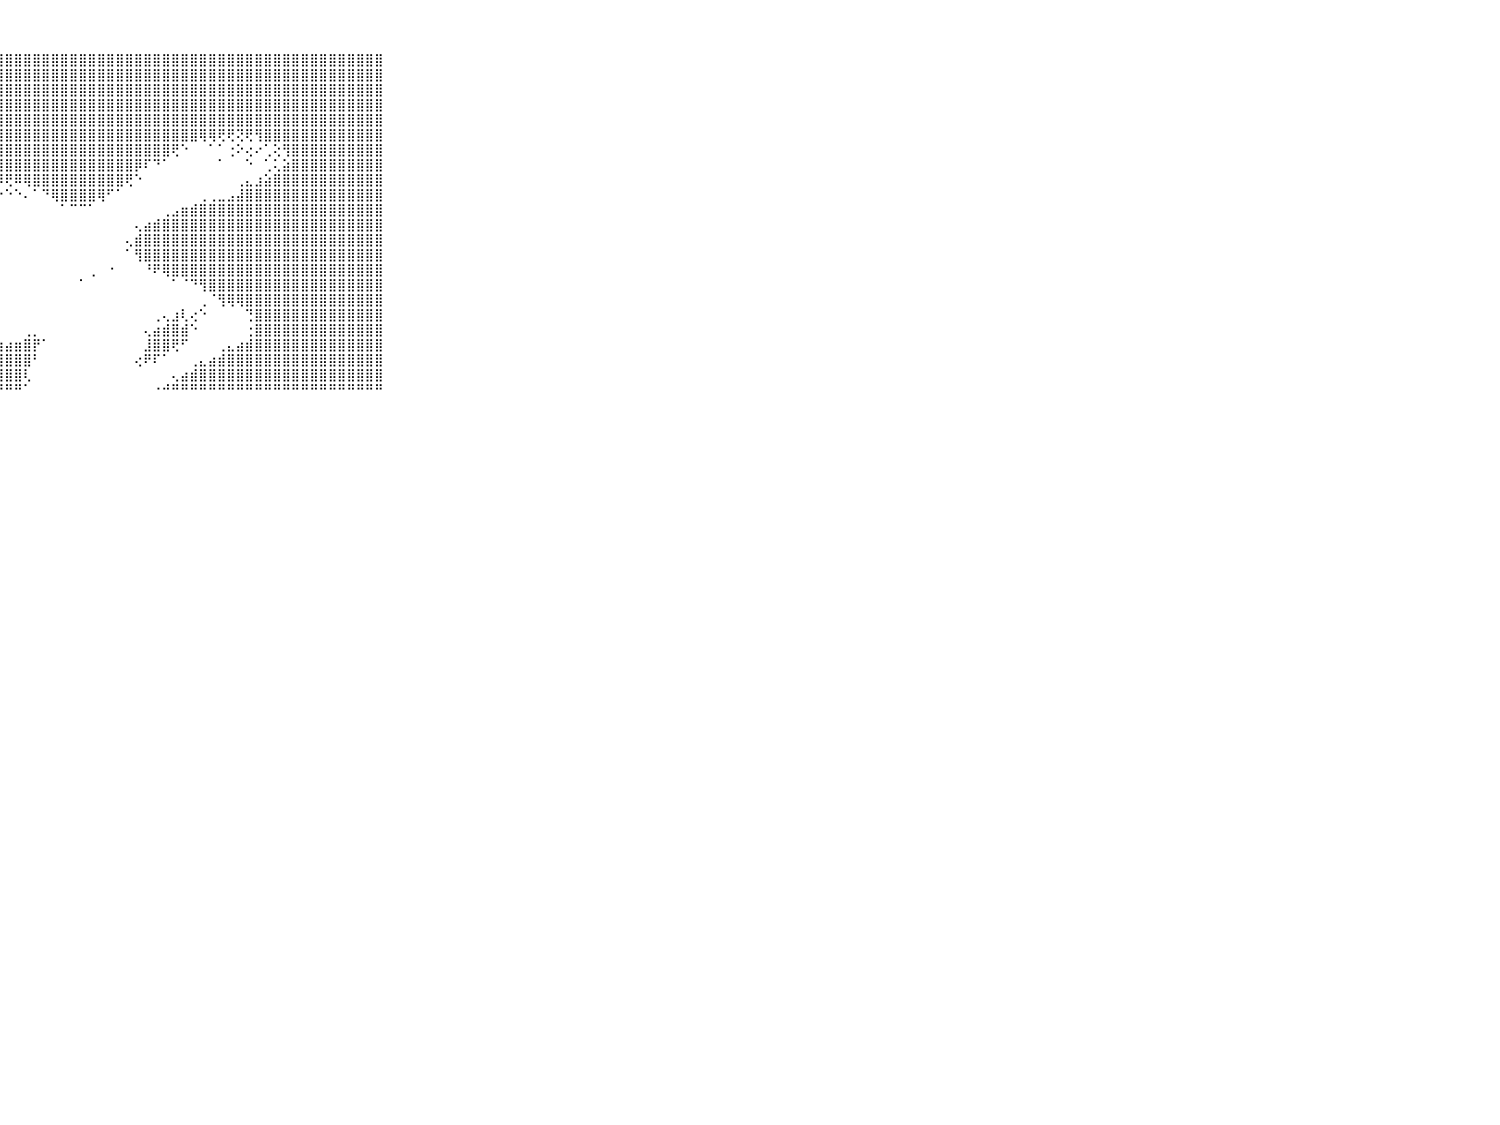

⠀⠀⠀⠀⠀⠀⠀⠀⠀⠀⠀⣿⣿⣿⣿⣿⣿⣿⣿⣿⣿⣿⣿⣿⣿⣿⣿⣿⣿⣿⣿⣿⣿⣿⣿⣿⣿⣿⣿⣿⣿⣿⣿⣿⣿⣿⣿⣿⣿⣿⣿⣿⣿⣿⣿⣿⣿⣿⣿⣿⣿⣿⣿⣿⣿⣿⣿⣿⣿⠀⠀⠀⠀⠀⠀⠀⠀⠀⠀⠀⠀
⠀⠀⠀⠀⠀⠀⠀⠀⠀⠀⠀⣿⣿⣿⣿⣿⣿⣿⣿⣿⣿⣿⣿⣿⣿⣿⣿⣿⣿⣿⣿⣿⣿⣿⣿⣿⣿⣿⣿⣿⣿⣿⣿⣿⣿⣿⣿⣿⣿⣿⣿⣿⣿⣿⣿⣿⣿⣿⣿⣿⣿⣿⣿⣿⣿⣿⣿⣿⣿⠀⠀⠀⠀⠀⠀⠀⠀⠀⠀⠀⠀
⠀⠀⠀⠀⠀⠀⠀⠀⠀⠀⠀⣿⣿⣿⣿⣿⣿⣿⣿⣿⣿⣿⣿⣿⣿⣿⣿⣿⣿⣿⣿⣿⣿⣿⣿⣿⣿⣿⣿⣿⣿⣿⣿⣿⣿⣿⣿⣿⣿⣿⣿⣿⣿⣿⣿⣿⣿⣿⣿⣿⣿⣿⣿⣿⣿⣿⣿⣿⣿⠀⠀⠀⠀⠀⠀⠀⠀⠀⠀⠀⠀
⠀⠀⠀⠀⠀⠀⠀⠀⠀⠀⠀⣿⣿⣿⣿⣿⣿⣿⣿⣿⣿⣿⣿⣿⣿⣿⣿⣿⣿⣿⣿⣿⣿⣿⣿⣿⣿⣿⣿⣿⣿⣿⣿⣿⣿⣿⣿⣿⣿⣿⣿⣿⣿⣿⣿⣿⣿⣿⣿⣿⣿⣿⣿⣿⣿⣿⣿⣿⣿⠀⠀⠀⠀⠀⠀⠀⠀⠀⠀⠀⠀
⠀⠀⠀⠀⠀⠀⠀⠀⠀⠀⠀⣿⣿⣿⣿⣿⣿⣿⣿⣿⣿⣿⣿⣿⣿⣿⣿⣿⣿⣿⣿⣿⣿⣿⣿⣿⣿⣿⣿⣿⣿⣿⣿⣿⣿⣿⣿⣿⣿⣿⣿⣿⣿⣿⣿⣿⣿⣿⣿⣿⣿⣿⣿⣿⣿⣿⣿⣿⣿⠀⠀⠀⠀⠀⠀⠀⠀⠀⠀⠀⠀
⠀⠀⠀⠀⠀⠀⠀⠀⠀⠀⠀⣿⣿⣿⣿⣿⣿⣿⣿⣿⣿⣿⣿⣿⣿⣿⣿⣿⣿⣿⣿⣿⣿⣿⣿⣿⣿⣿⣿⣿⣿⣿⣿⣿⣿⣿⣿⣿⣿⢿⢿⢟⢟⢝⢟⢻⣿⣿⣿⣿⣿⣿⣿⣿⣿⣿⣿⣿⣿⠀⠀⠀⠀⠀⠀⠀⠀⠀⠀⠀⠀
⠀⠀⠀⠀⠀⠀⠀⠀⠀⠀⠀⣿⣿⣿⣿⣿⣿⣿⣿⣿⣿⣿⣿⣿⣿⣿⣿⣿⣿⣿⣿⣿⣿⣿⣿⣿⣿⣿⣿⣿⣿⣿⣿⣿⣿⣿⢟⠑⠀⠀⠁⠁⢐⠕⢔⠔⢁⢕⢻⣿⣿⣿⣿⣿⣿⣿⣿⣿⣿⠀⠀⠀⠀⠀⠀⠀⠀⠀⠀⠀⠀
⠀⠀⠀⠀⠀⠀⠀⠀⠀⠀⠀⣿⣿⣿⣿⣿⣿⣿⣿⣿⣿⣿⣿⣿⣿⣿⣿⣿⣿⣿⣿⣿⣿⣿⣿⣿⣿⣿⣿⣿⣿⣿⡿⠏⠙⠁⠀⠀⠀⠀⠀⠁⠀⠀⠑⠀⢁⢅⣵⣿⣿⣿⣿⣿⣿⣿⣿⣿⣿⠀⠀⠀⠀⠀⠀⠀⠀⠀⠀⠀⠀
⠀⠀⠀⠀⠀⠀⠀⠀⠀⠀⠀⣿⣿⣿⣿⣿⣿⣿⣿⣿⣿⣿⣿⣿⣿⣿⢿⠿⢟⠿⢿⣿⣿⣿⣿⣿⣿⣿⣿⣿⣿⢟⠑⠀⠀⠀⠀⠀⠀⠀⠀⠀⠀⢀⣄⣰⣵⣿⣿⣿⣿⣿⣿⣿⣿⣿⣿⣿⣿⠀⠀⠀⠀⠀⠀⠀⠀⠀⠀⠀⠀
⠀⠀⠀⠀⠀⠀⠀⠀⠀⠀⠀⣿⣿⣿⣿⣿⣿⣿⣿⣿⣿⢿⠟⠋⠁⠀⠁⠐⠑⠑⠄⠁⠙⢿⣿⣿⣿⣿⢿⠋⠁⠀⠀⠀⠀⠀⠀⠀⠀⢀⢀⣀⣠⣼⣿⣿⣿⣿⣿⣿⣿⣿⣿⣿⣿⣿⣿⣿⣿⠀⠀⠀⠀⠀⠀⠀⠀⠀⠀⠀⠀
⠀⠀⠀⠀⠀⠀⠀⠀⠀⠀⠀⣿⣿⣿⣿⣿⣿⣿⣿⢟⠁⠀⠀⠀⠀⠀⠀⠀⠀⠀⠀⠀⠀⠀⠁⠉⠉⠁⠀⠀⠀⠀⠀⠀⠀⢀⣠⣶⣾⣿⣿⣿⣿⣿⣿⣿⣿⣿⣿⣿⣿⣿⣿⣿⣿⣿⣿⣿⣿⠀⠀⠀⠀⠀⠀⠀⠀⠀⠀⠀⠀
⠀⠀⠀⠀⠀⠀⠀⠀⠀⠀⠀⣿⣿⣿⣿⣿⢿⠏⠁⠀⠀⠀⠀⠀⠀⠀⠀⠀⠀⠀⠀⠀⠀⠀⠀⠀⠀⠀⠀⠀⠀⠀⢄⣴⣾⣿⣿⣿⣿⣿⣿⣿⣿⣿⣿⣿⣿⣿⣿⣿⣿⣿⣿⣿⣿⣿⣿⣿⣿⠀⠀⠀⠀⠀⠀⠀⠀⠀⠀⠀⠀
⠀⠀⠀⠀⠀⠀⠀⠀⠀⠀⠀⣿⣿⣿⠟⠁⠀⠀⠀⠀⠀⠀⠀⠀⠀⠀⠀⠀⠀⠀⠀⠀⠀⠀⠀⠀⠀⠀⠀⠀⠀⢄⣾⣿⣿⣿⣿⣿⣿⣿⣿⣿⣿⣿⣿⣿⣿⣿⣿⣿⣿⣿⣿⣿⣿⣿⣿⣿⣿⠀⠀⠀⠀⠀⠀⠀⠀⠀⠀⠀⠀
⠀⠀⠀⠀⠀⠀⠀⠀⠀⠀⠀⡿⠏⠁⠀⠀⠀⠀⠀⠀⠀⠀⠀⠀⠀⠀⠀⠀⠀⠀⠀⠀⠀⠀⠀⠀⠀⠀⠀⠀⠀⠁⢻⣿⣿⣿⣿⣿⣿⣿⣿⣿⣿⣿⣿⣿⣿⣿⣿⣿⣿⣿⣿⣿⣿⣿⣿⣿⣿⠀⠀⠀⠀⠀⠀⠀⠀⠀⠀⠀⠀
⠀⠀⠀⠀⠀⠀⠀⠀⠀⠀⠀⠀⠀⠀⠀⠀⠀⠀⠀⠀⠀⠀⠀⠀⠀⠀⠀⠀⠀⠀⠀⠀⠀⠀⠀⠀⠀⢀⠀⠐⠀⠀⠀⠘⠟⢿⣿⣿⣿⣿⣿⣿⣿⣿⣿⣿⣿⣿⣿⣿⣿⣿⣿⣿⣿⣿⣿⣿⣿⠀⠀⠀⠀⠀⠀⠀⠀⠀⠀⠀⠀
⠀⠀⠀⠀⠀⠀⠀⠀⠀⠀⠀⠀⠀⠀⠀⠀⠀⠀⠀⠀⠀⠀⠀⠀⠀⠀⠀⠀⠀⠀⠀⠀⠀⠀⠀⠀⠁⠀⠀⠀⠀⠀⠀⠀⠀⠀⠁⠈⠙⢻⣿⣿⣿⣿⣿⣿⣿⣿⣿⣿⣿⣿⣿⣿⣿⣿⣿⣿⣿⠀⠀⠀⠀⠀⠀⠀⠀⠀⠀⠀⠀
⠀⠀⠀⠀⠀⠀⠀⠀⠀⠀⠀⠀⠀⠀⠀⠀⠀⠀⠀⠀⠀⠀⠀⠀⠀⠀⠀⠀⠀⠀⠀⠀⠀⠀⠀⠀⠀⠀⠀⠀⠀⠀⠀⠀⠀⠀⠀⠀⠀⢀⠈⢻⢿⢿⣿⣿⣿⣿⣿⣿⣿⣿⣿⣿⣿⣿⣿⣿⣿⠀⠀⠀⠀⠀⠀⠀⠀⠀⠀⠀⠀
⠀⠀⠀⠀⠀⠀⠀⠀⠀⠀⠀⠀⠀⠀⠀⠀⠀⠀⠀⠀⠀⠀⠀⠀⠀⠀⠀⠀⠀⠀⠀⠀⠀⠀⠀⠀⠀⠀⠀⠀⠀⠀⠀⠀⢀⢄⣰⢇⢔⠑⠀⠀⠀⠀⢙⣿⣿⣿⣿⣿⣿⣿⣿⣿⣿⣿⣿⣿⣿⠀⠀⠀⠀⠀⠀⠀⠀⠀⠀⠀⠀
⠀⠀⠀⠀⠀⠀⠀⠀⠀⠀⠀⠀⠀⠀⠀⠀⠀⠀⠀⠀⠀⠀⠀⠀⠀⠀⠀⠀⠀⠀⢀⡀⠀⠀⠀⠀⠀⠀⠀⠀⠀⠀⠀⢄⣴⣾⣿⣾⠑⠀⠀⠀⠀⠀⢐⣿⣿⣿⣿⣿⣿⣿⣿⣿⣿⣿⣿⣿⣿⠀⠀⠀⠀⠀⠀⠀⠀⠀⠀⠀⠀
⠀⠀⠀⠀⠀⠀⠀⠀⠀⠀⠀⠀⠀⠀⠀⠀⠀⠀⠀⠀⠀⠀⠀⠀⠀⠀⢄⣴⣴⣶⣿⡟⠁⠀⠀⠀⠀⠀⠀⠀⠀⠀⠀⣸⣿⣿⢟⠋⠀⠀⠀⢀⣄⣴⣾⣿⣿⣿⣿⣿⣿⣿⣿⣿⣿⣿⣿⣿⣿⠀⠀⠀⠀⠀⠀⠀⠀⠀⠀⠀⠀
⠀⠀⠀⠀⠀⠀⠀⠀⠀⠀⠀⠀⠀⠀⠀⠀⠀⠀⠀⠀⠀⢀⣀⣠⣴⣾⣿⣿⣿⣿⣿⠃⠀⠀⠀⠀⠀⠀⠀⠀⠀⠀⢔⠟⠏⠁⠀⠀⢀⣄⣴⣾⣿⣿⣿⣿⣿⣿⣿⣿⣿⣿⣿⣿⣿⣿⣿⣿⣿⠀⠀⠀⠀⠀⠀⠀⠀⠀⠀⠀⠀
⠀⠀⠀⠀⠀⠀⠀⠀⠀⠀⠀⠀⠀⠀⠀⠀⠀⠀⣠⣴⣾⣿⣿⣿⣿⣿⣿⣿⣿⣿⢇⠀⠀⠀⠀⠀⠀⠀⠀⠀⠀⠀⠀⠀⠀⠀⢄⣴⣾⣿⣿⣿⣿⣿⣿⣿⣿⣿⣿⣿⣿⣿⣿⣿⣿⣿⣿⣿⣿⠀⠀⠀⠀⠀⠀⠀⠀⠀⠀⠀⠀
⠀⠀⠀⠀⠀⠀⠀⠀⠀⠀⠀⠀⠀⠀⠀⠀⠐⠚⠛⠛⠛⠛⠛⠛⠛⠛⠛⠛⠛⠛⠁⠀⠀⠀⠀⠀⠀⠀⠀⠀⠀⠀⠀⠀⠐⠚⠛⠛⠛⠛⠛⠛⠛⠛⠛⠛⠛⠛⠛⠛⠛⠛⠛⠛⠛⠛⠛⠛⠛⠀⠀⠀⠀⠀⠀⠀⠀⠀⠀⠀⠀